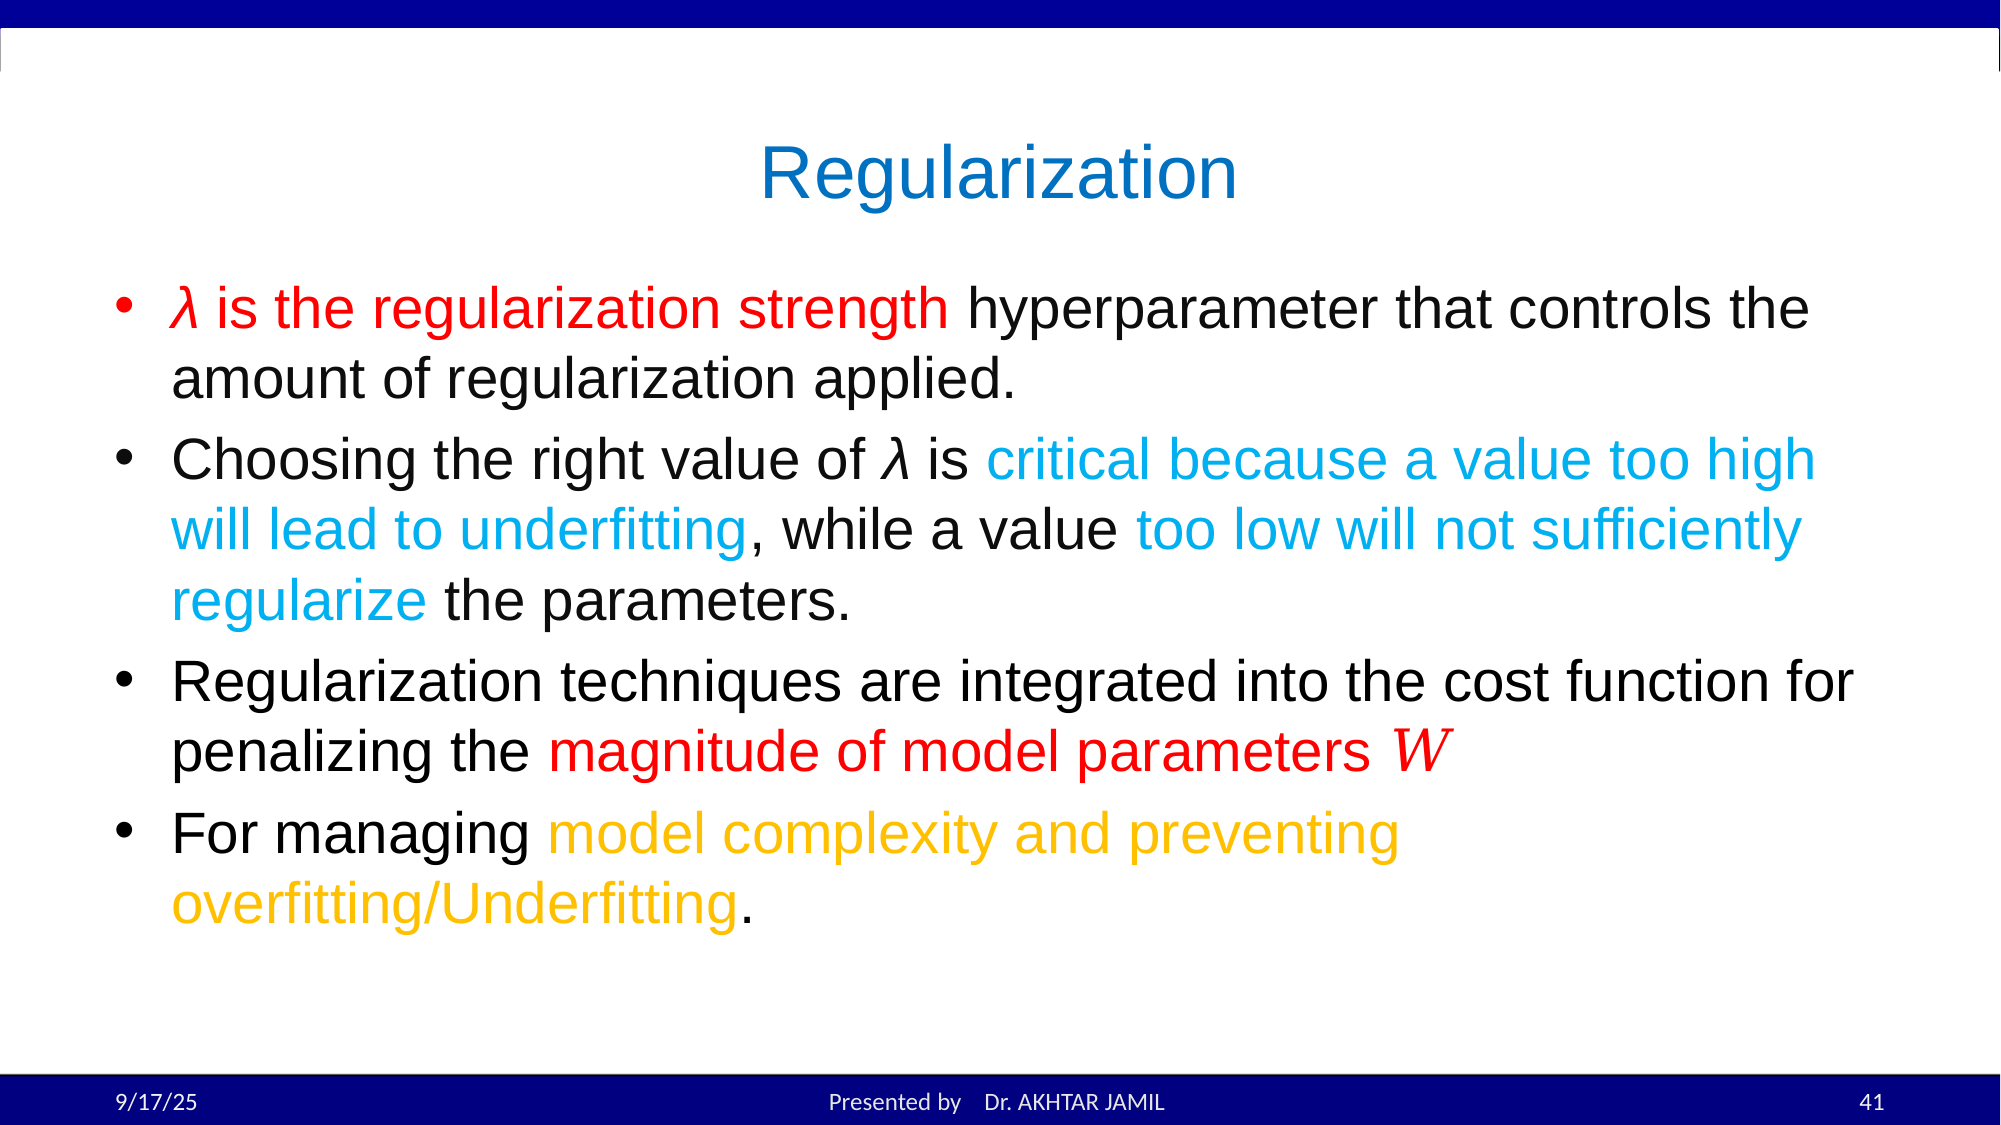

# Regularization
λ is the regularization strength hyperparameter that controls the amount of regularization applied.
Choosing the right value of λ is critical because a value too high will lead to underfitting, while a value too low will not sufficiently regularize the parameters.
Regularization techniques are integrated into the cost function for penalizing the magnitude of model parameters 𝑊
For managing model complexity and preventing overfitting/Underfitting.

9/17/25
Presented by    Dr. AKHTAR JAMIL
41